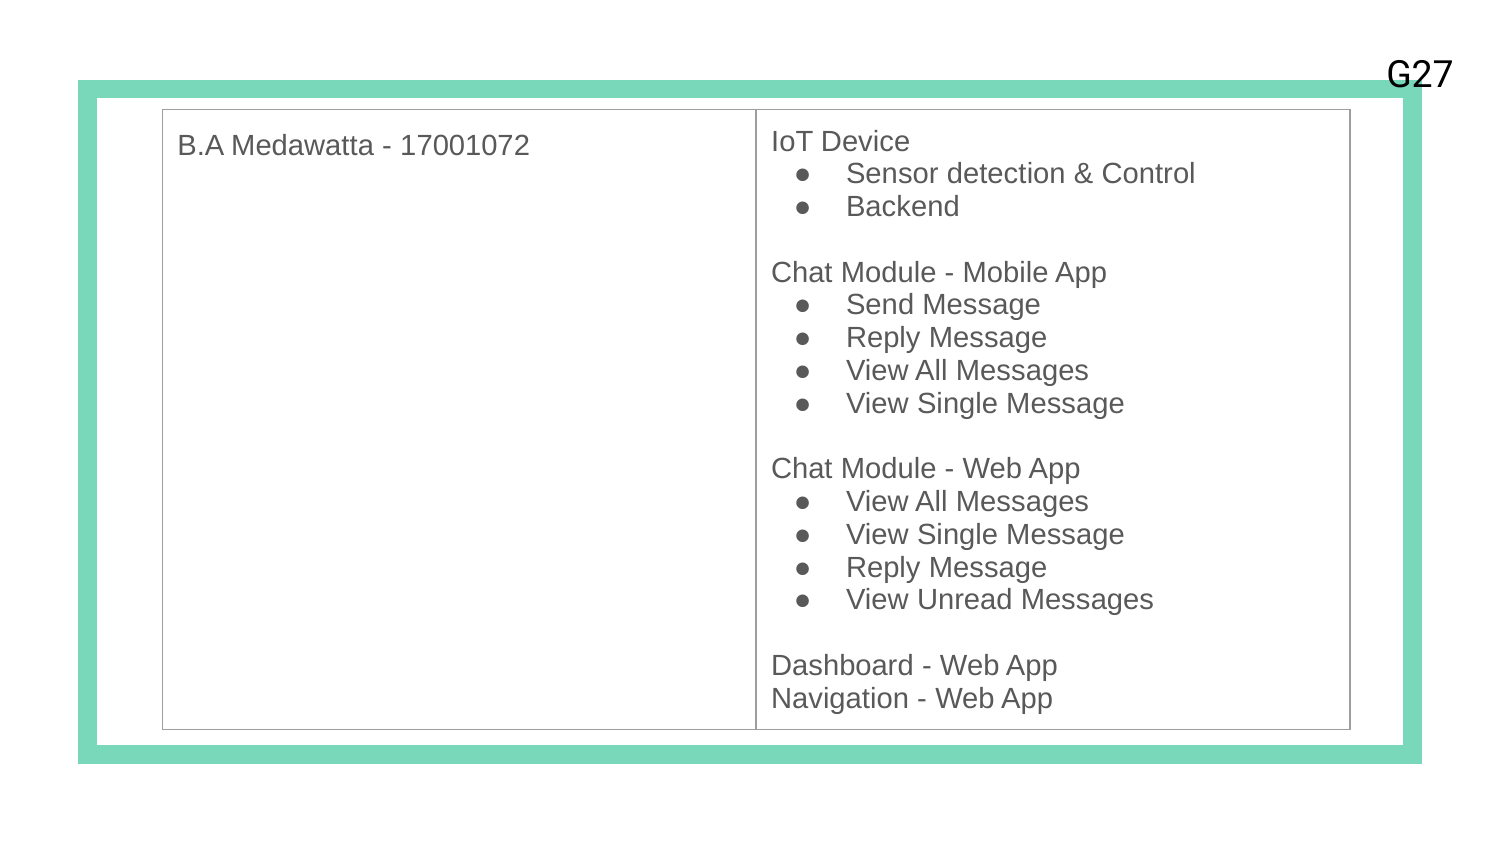

G27
| B.A Medawatta - 17001072 | IoT Device Sensor detection & Control Backend Chat Module - Mobile App Send Message Reply Message View All Messages View Single Message Chat Module - Web App View All Messages View Single Message Reply Message View Unread Messages Dashboard - Web App Navigation - Web App |
| --- | --- |